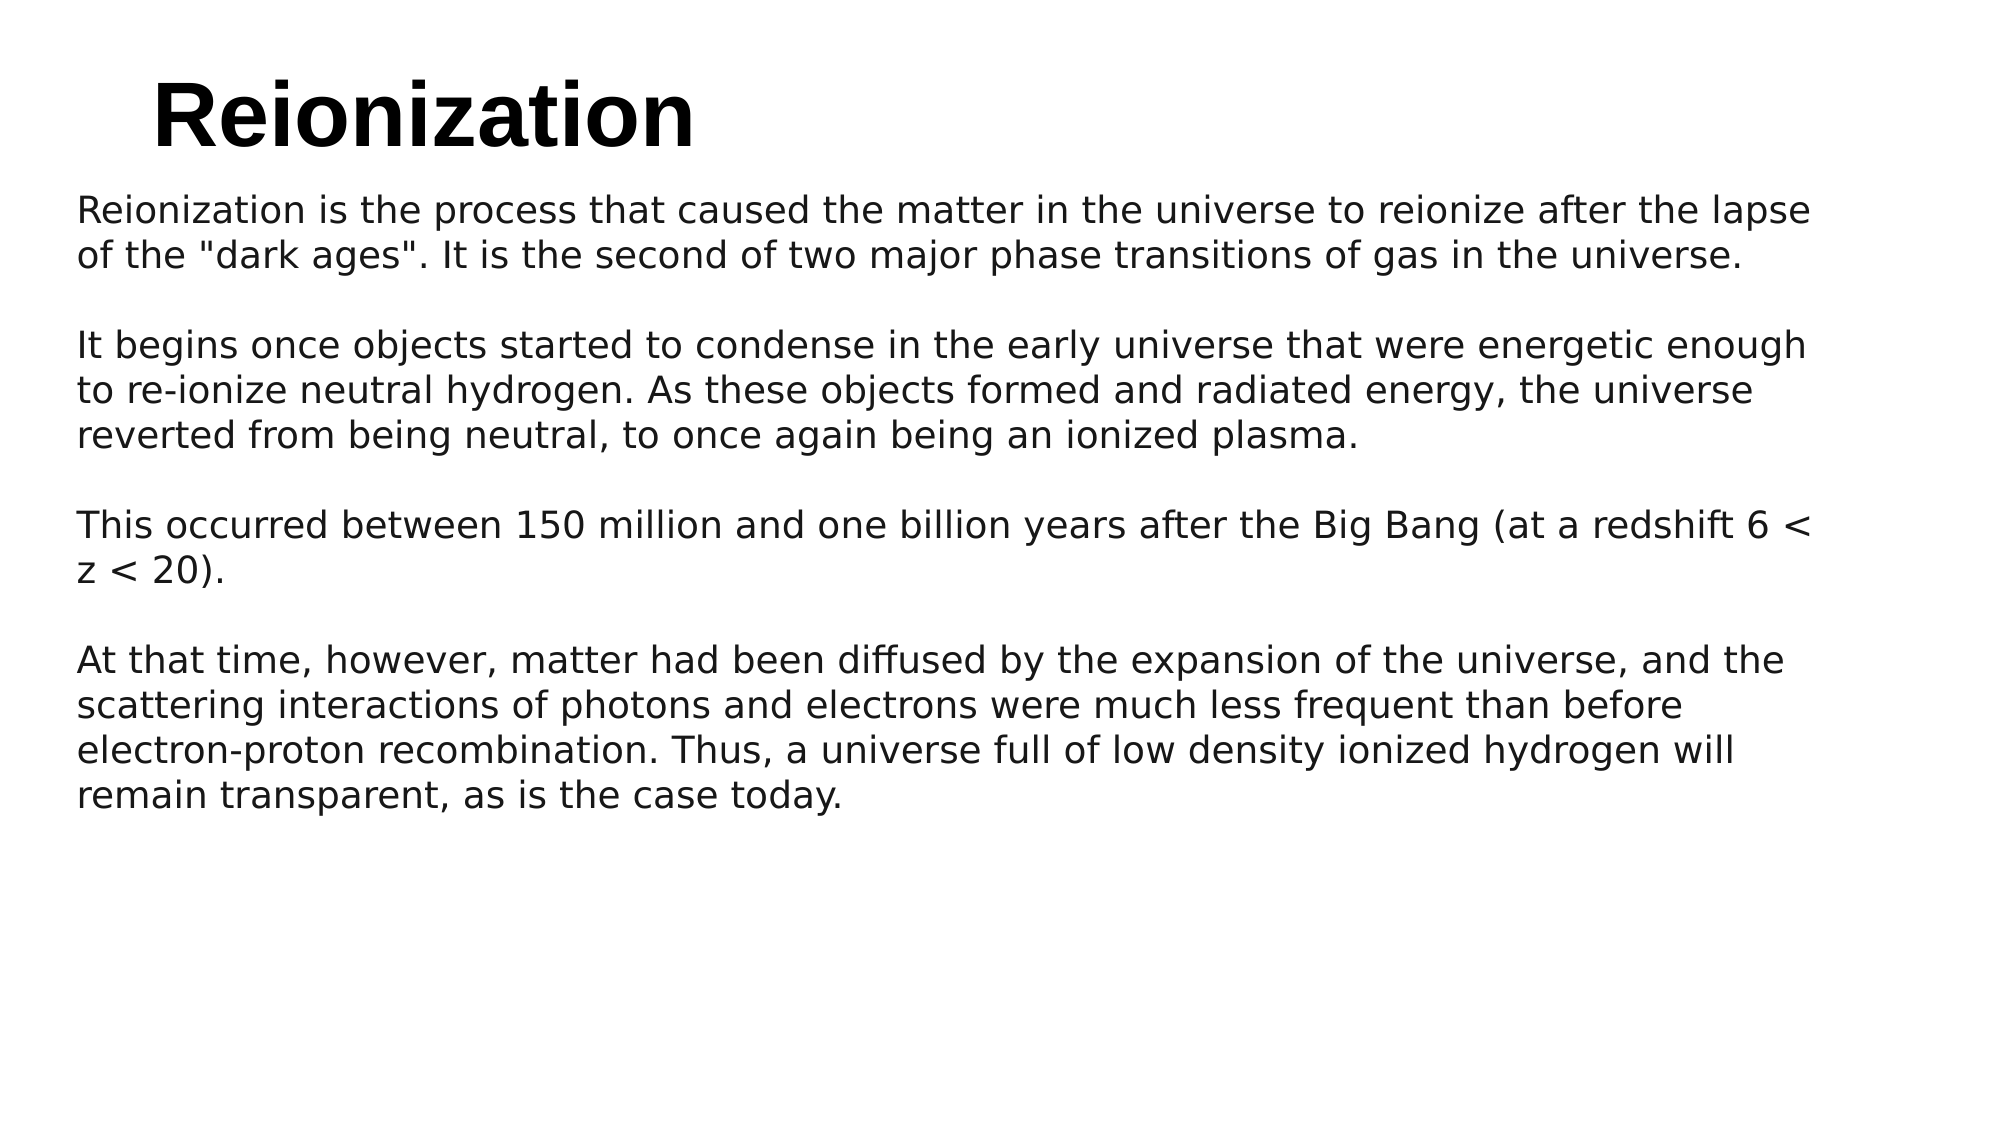

Reionization
Reionization is the process that caused the matter in the universe to reionize after the lapse of the "dark ages". It is the second of two major phase transitions of gas in the universe.

It begins once objects started to condense in the early universe that were energetic enough to re-ionize neutral hydrogen. As these objects formed and radiated energy, the universe reverted from being neutral, to once again being an ionized plasma.

This occurred between 150 million and one billion years after the Big Bang (at a redshift 6 < z < 20).

At that time, however, matter had been diffused by the expansion of the universe, and the scattering interactions of photons and electrons were much less frequent than before electron-proton recombination. Thus, a universe full of low density ionized hydrogen will remain transparent, as is the case today.